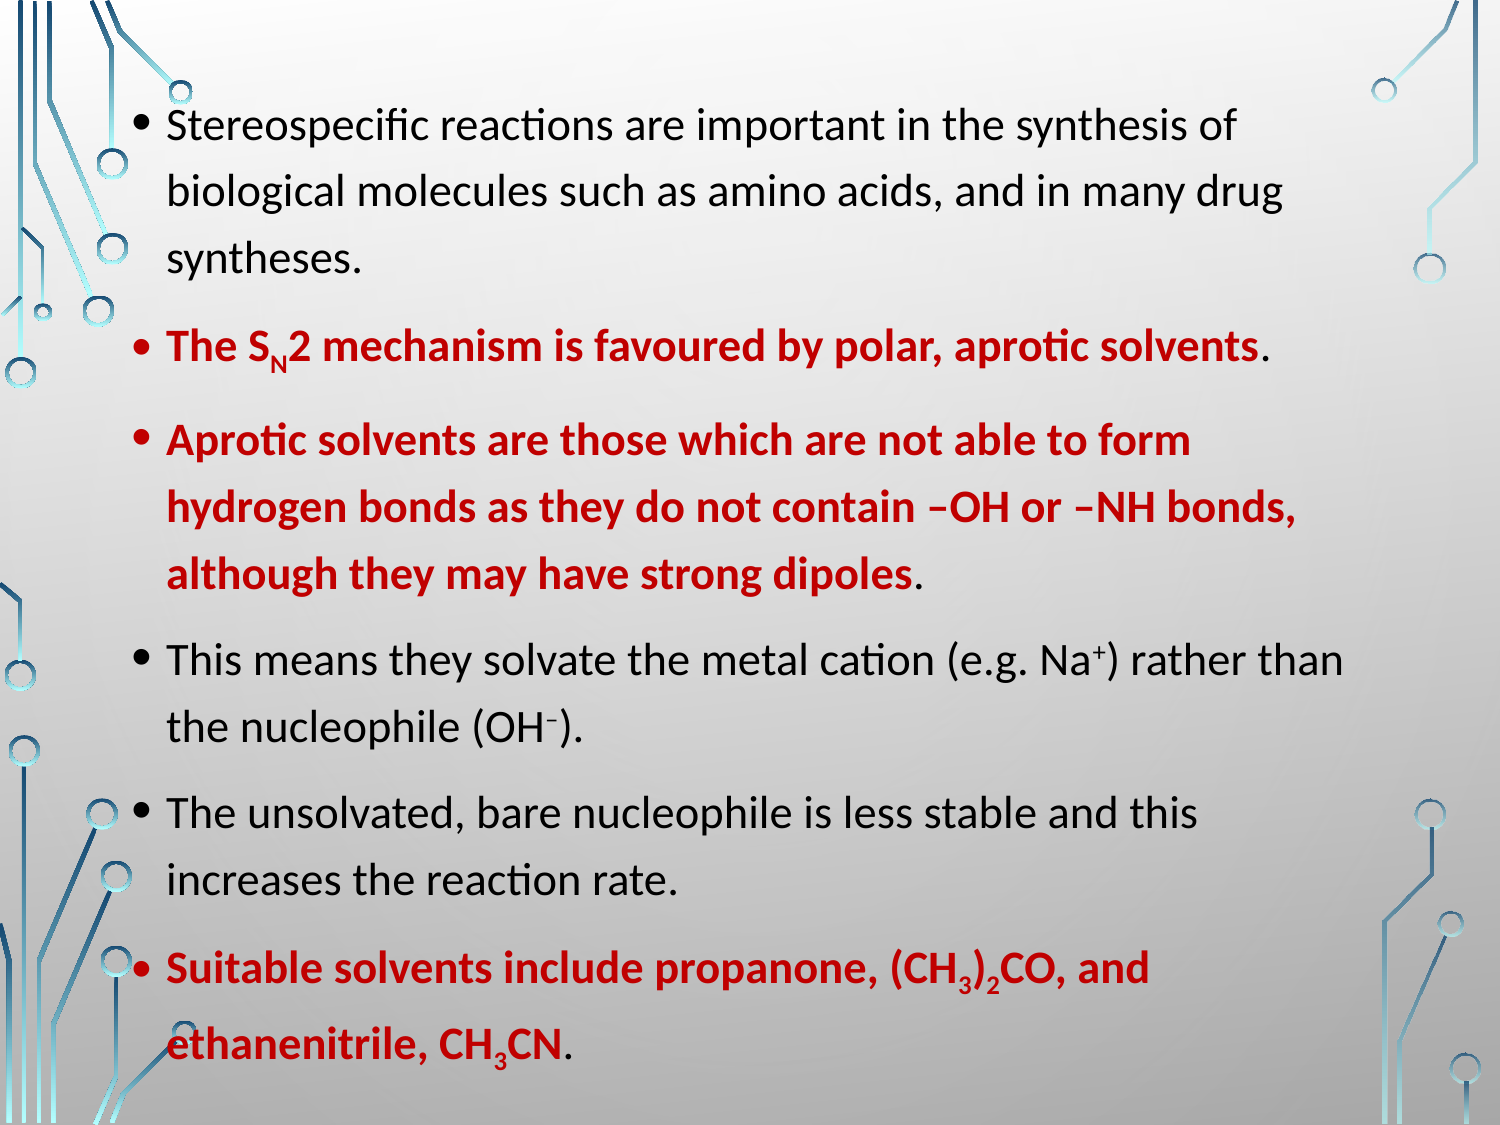

Stereospecific reactions are important in the synthesis of biological molecules such as amino acids, and in many drug syntheses.
The SN2 mechanism is favoured by polar, aprotic solvents.
Aprotic solvents are those which are not able to form hydrogen bonds as they do not contain –OH or –NH bonds, although they may have strong dipoles.
This means they solvate the metal cation (e.g. Na+) rather than the nucleophile (OH–).
The unsolvated, bare nucleophile is less stable and this increases the reaction rate.
Suitable solvents include propanone, (CH3)2CO, and ethanenitrile, CH3CN.